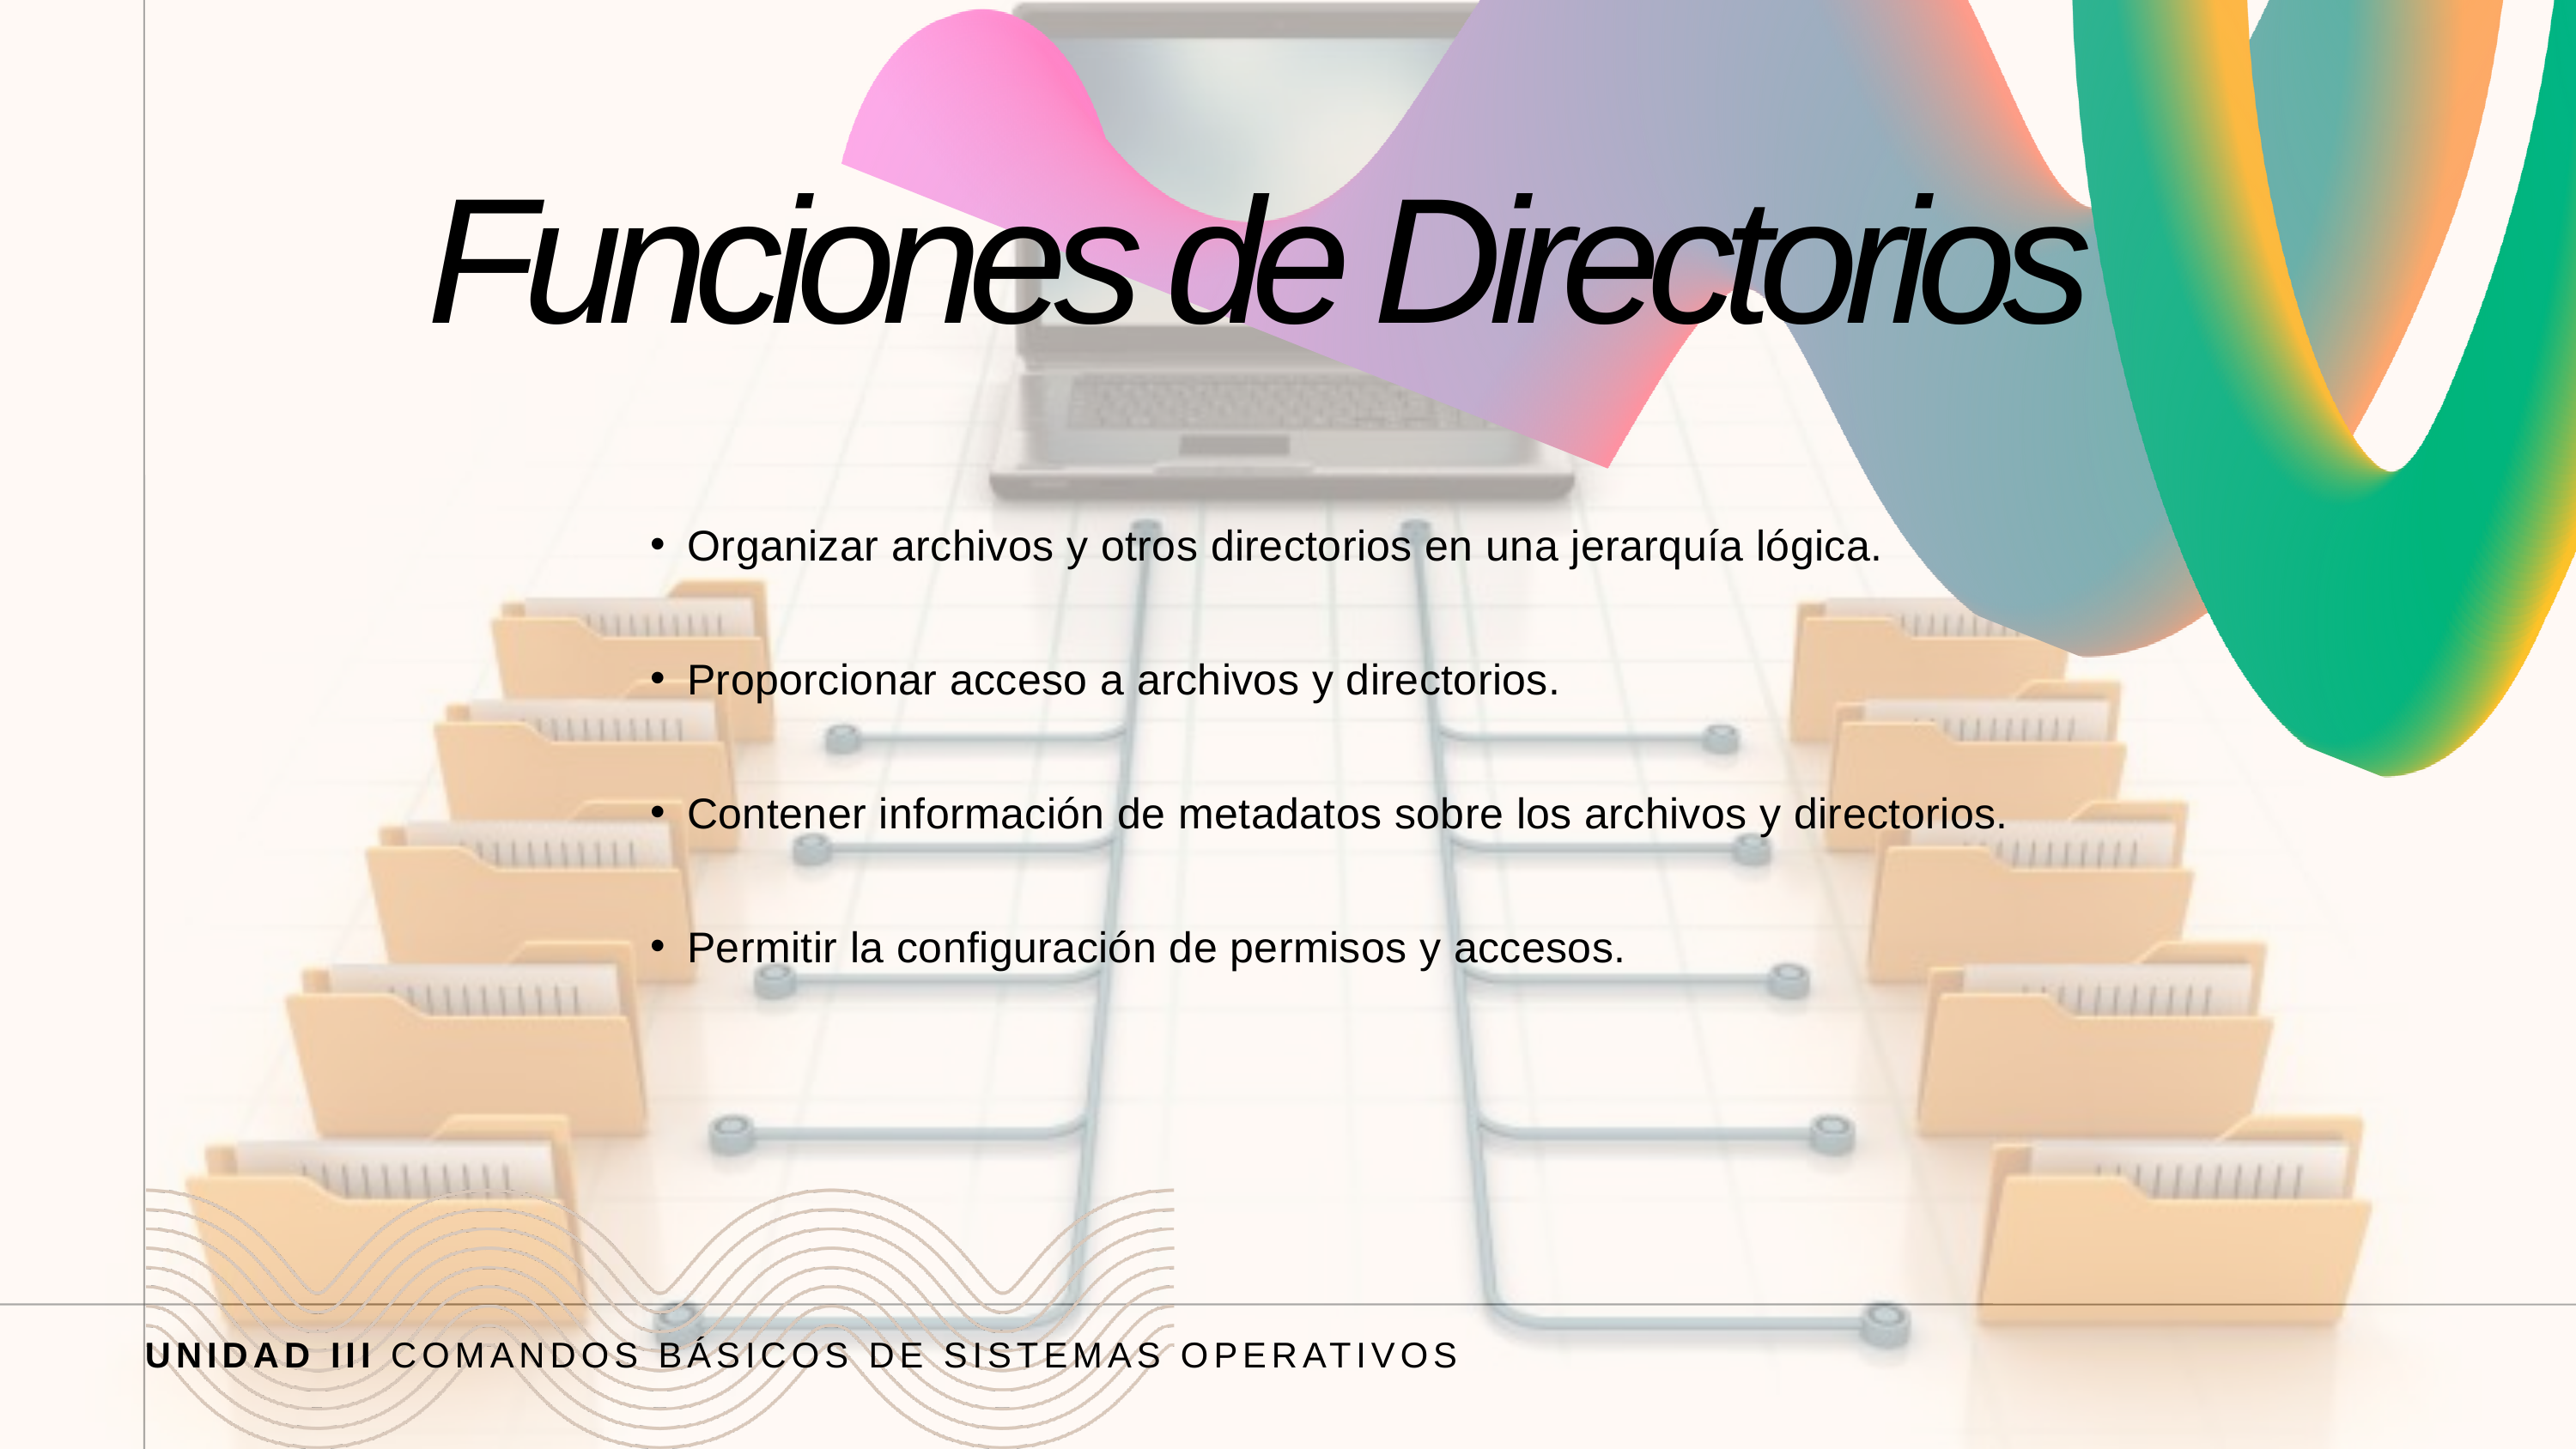

Funciones de Directorios
Organizar archivos y otros directorios en una jerarquía lógica.

Proporcionar acceso a archivos y directorios.

Contener información de metadatos sobre los archivos y directorios.

Permitir la configuración de permisos y accesos.

UNIDAD III COMANDOS BÁSICOS DE SISTEMAS OPERATIVOS